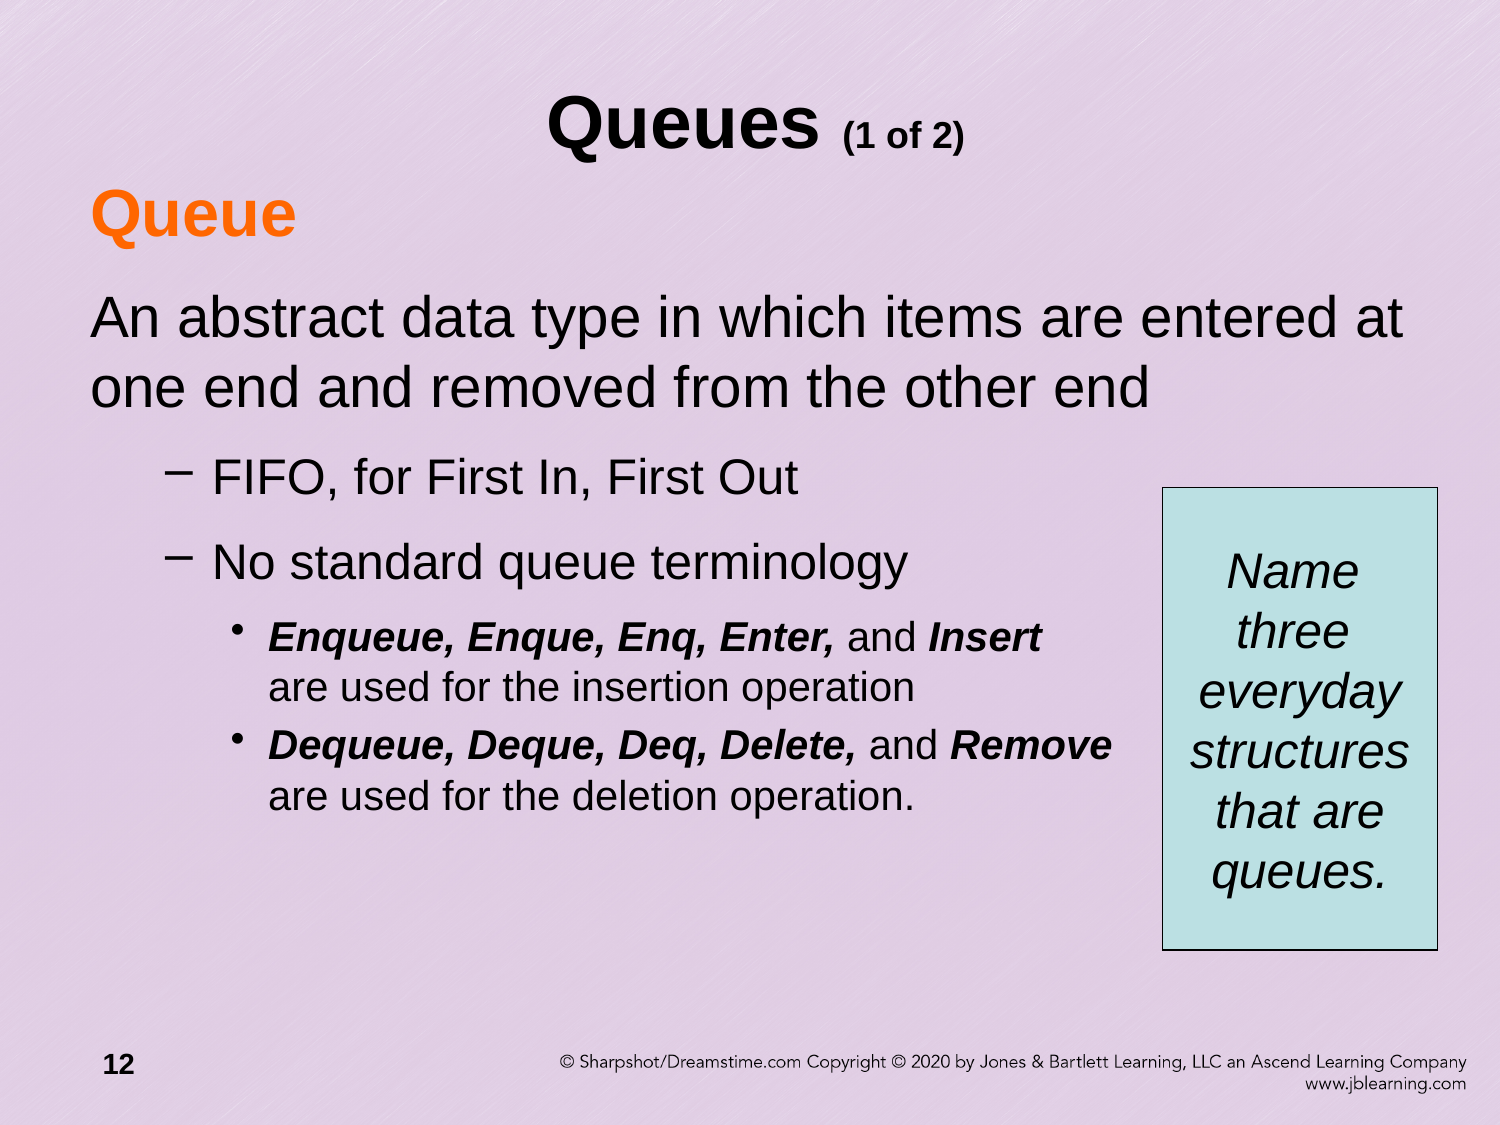

# Queues (1 of 2)
Queue
An abstract data type in which items are entered at one end and removed from the other end
FIFO, for First In, First Out
No standard queue terminology
Enqueue, Enque, Enq, Enter, and Insert
are used for the insertion operation
Dequeue, Deque, Deq, Delete, and Remove
are used for the deletion operation.
Name
three
everyday
structures
that are
queues.
12